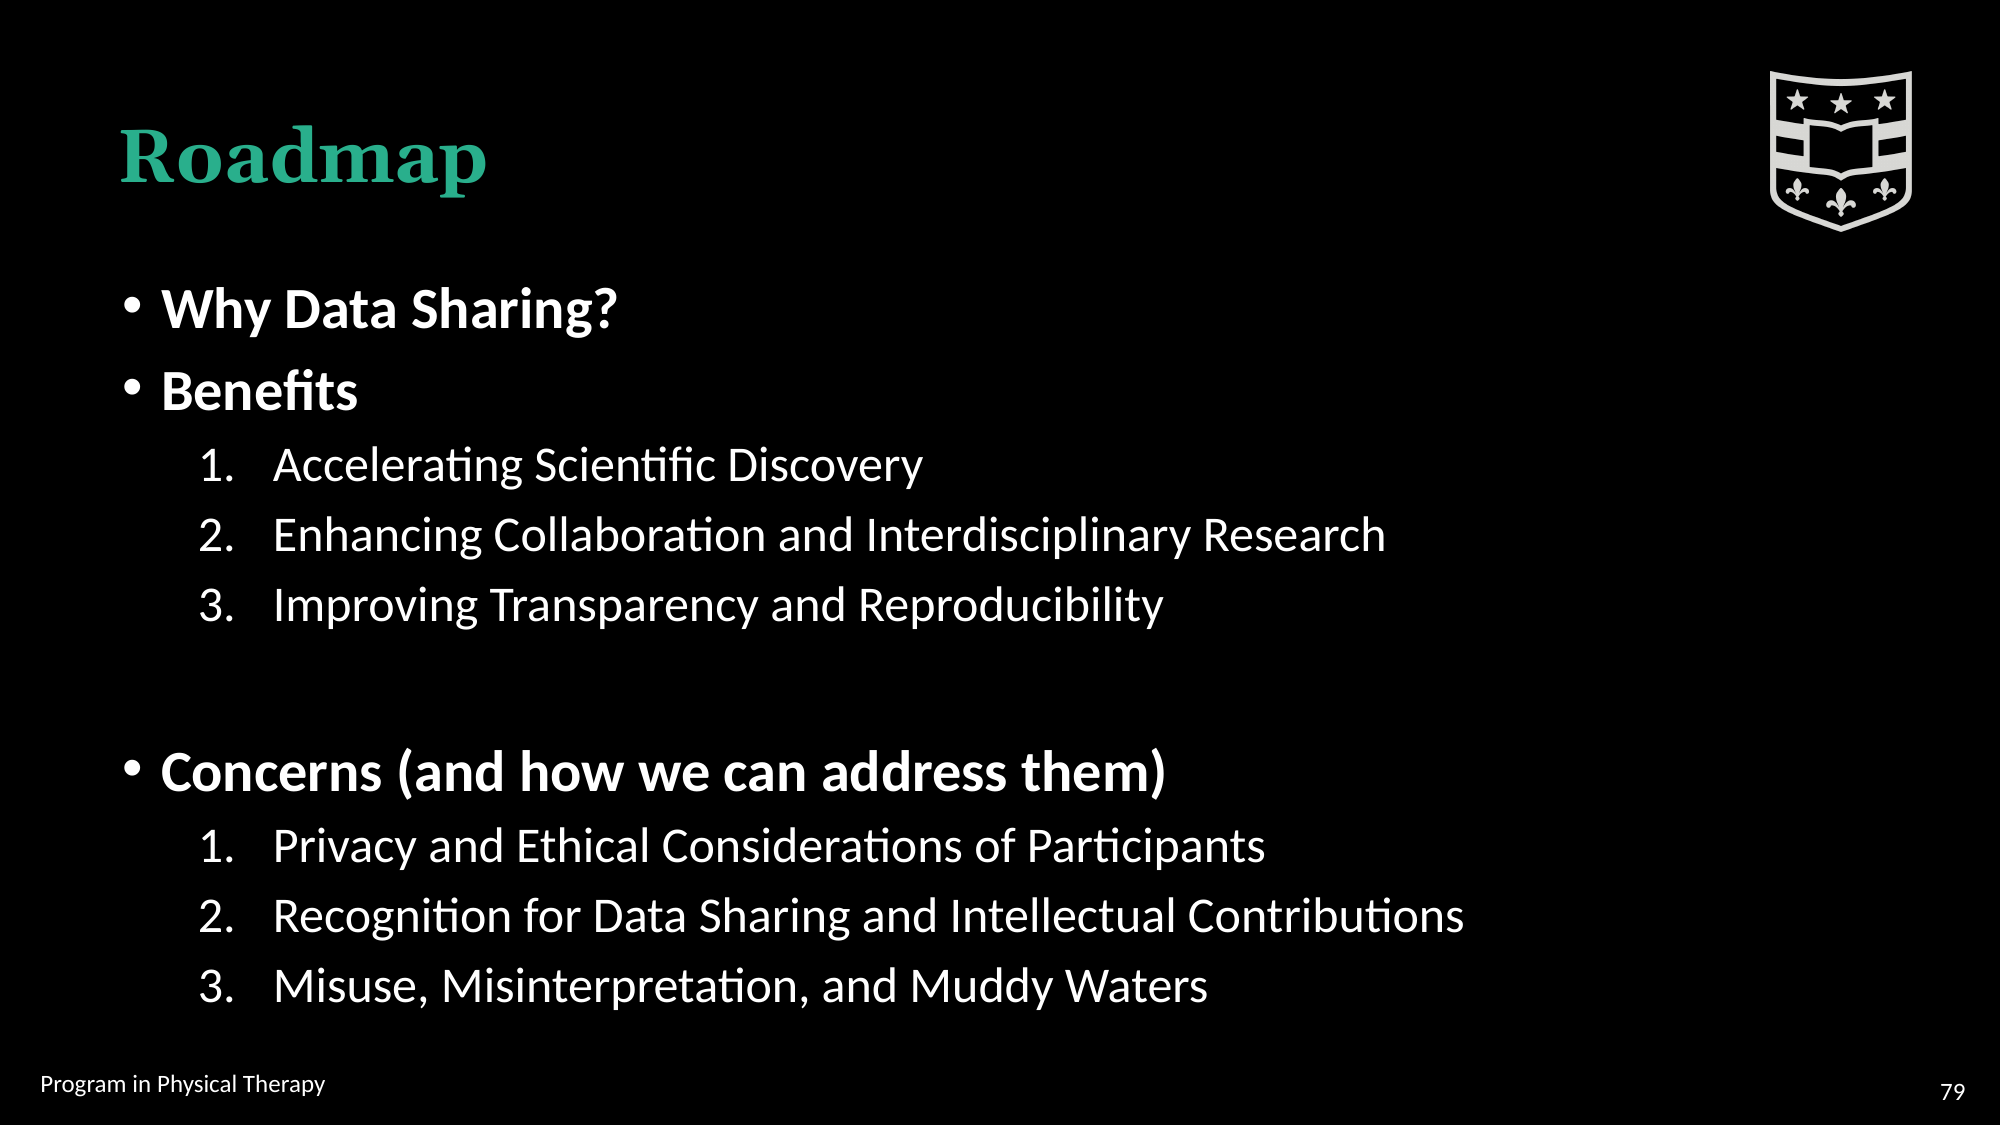

# Roadmap
Why Data Sharing?
Benefits
Accelerating Scientific Discovery
Enhancing Collaboration and Interdisciplinary Research
Improving Transparency and Reproducibility

Concerns (and how we can address them)
Privacy and Ethical Considerations of Participants
Recognition for Data Sharing and Intellectual Contributions
Misuse, Misinterpretation, and Muddy Waters